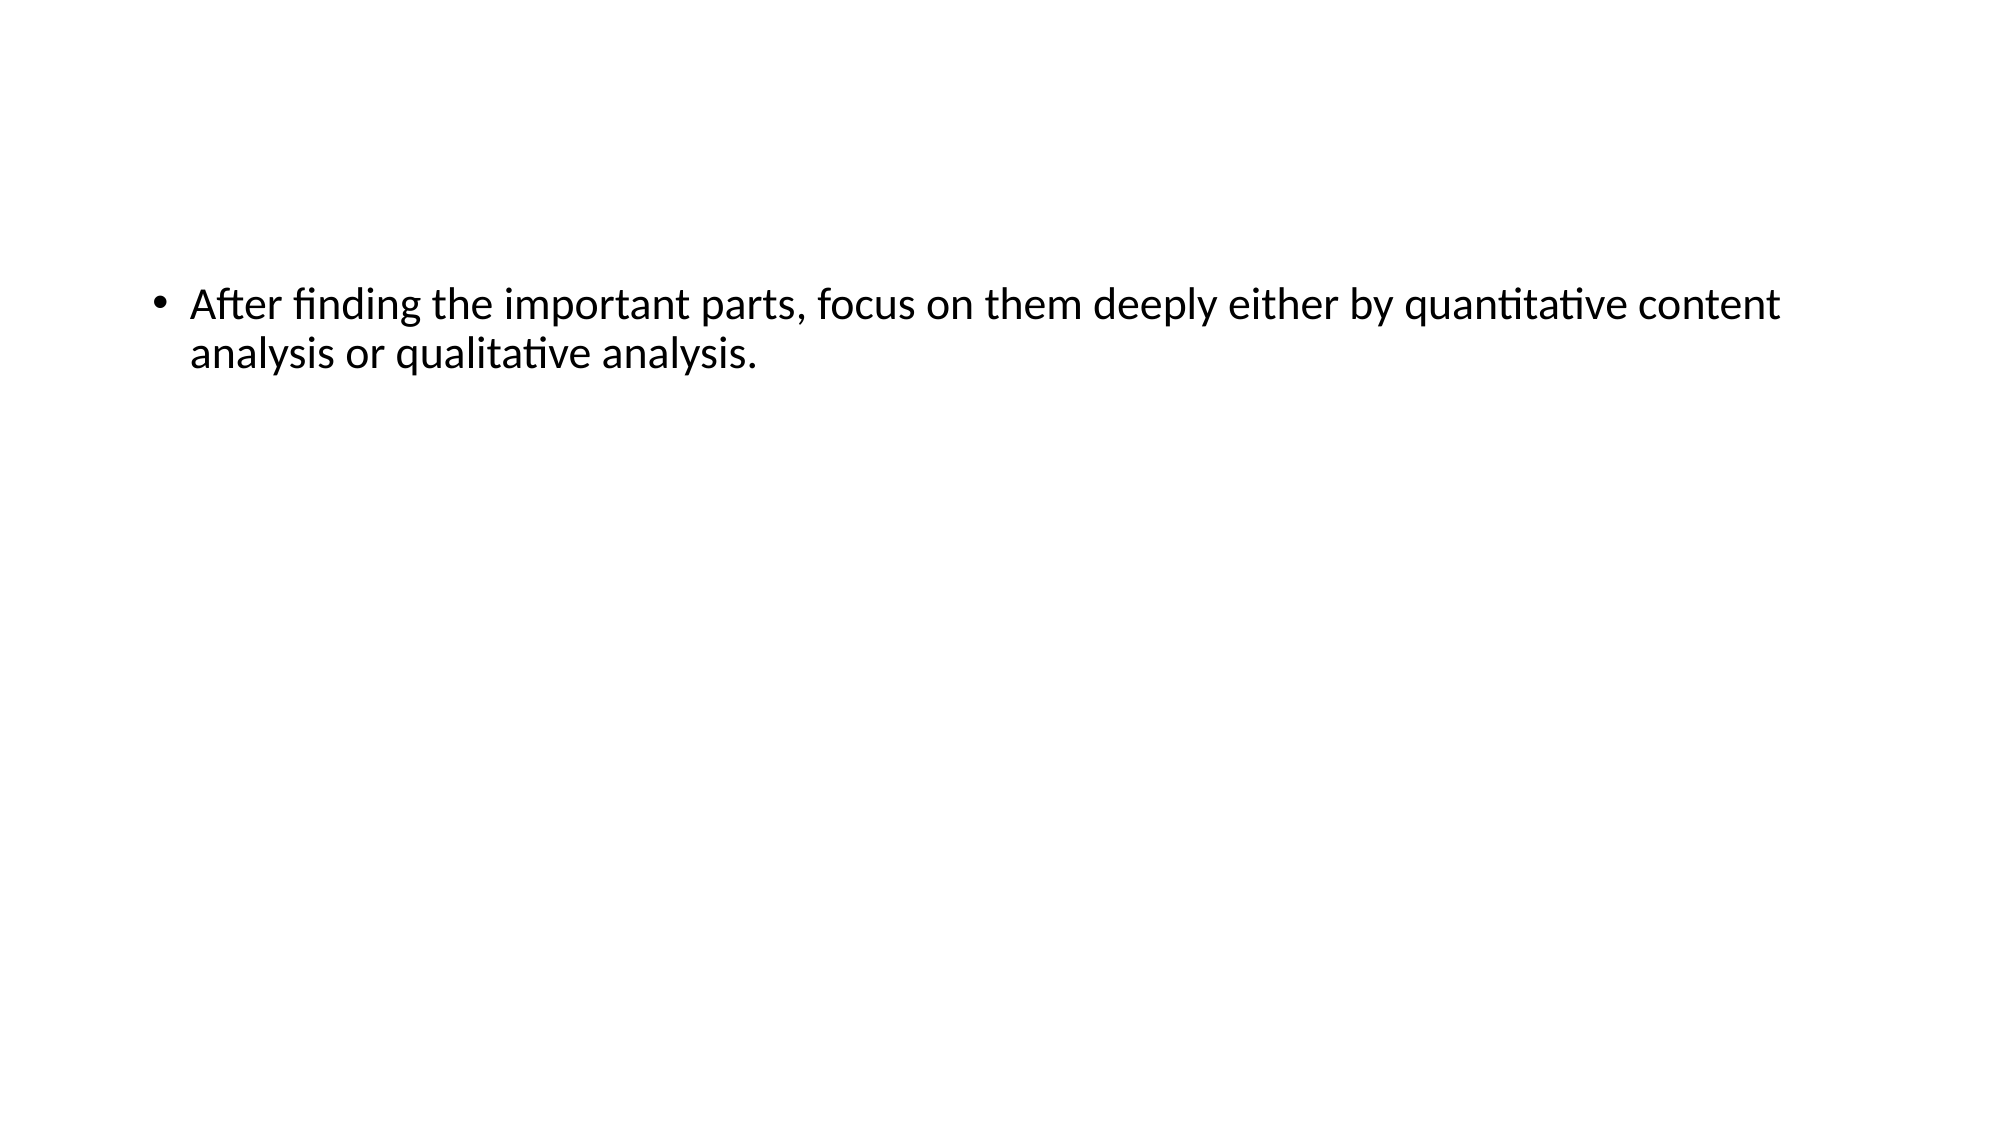

#
After finding the important parts, focus on them deeply either by quantitative content analysis or qualitative analysis.